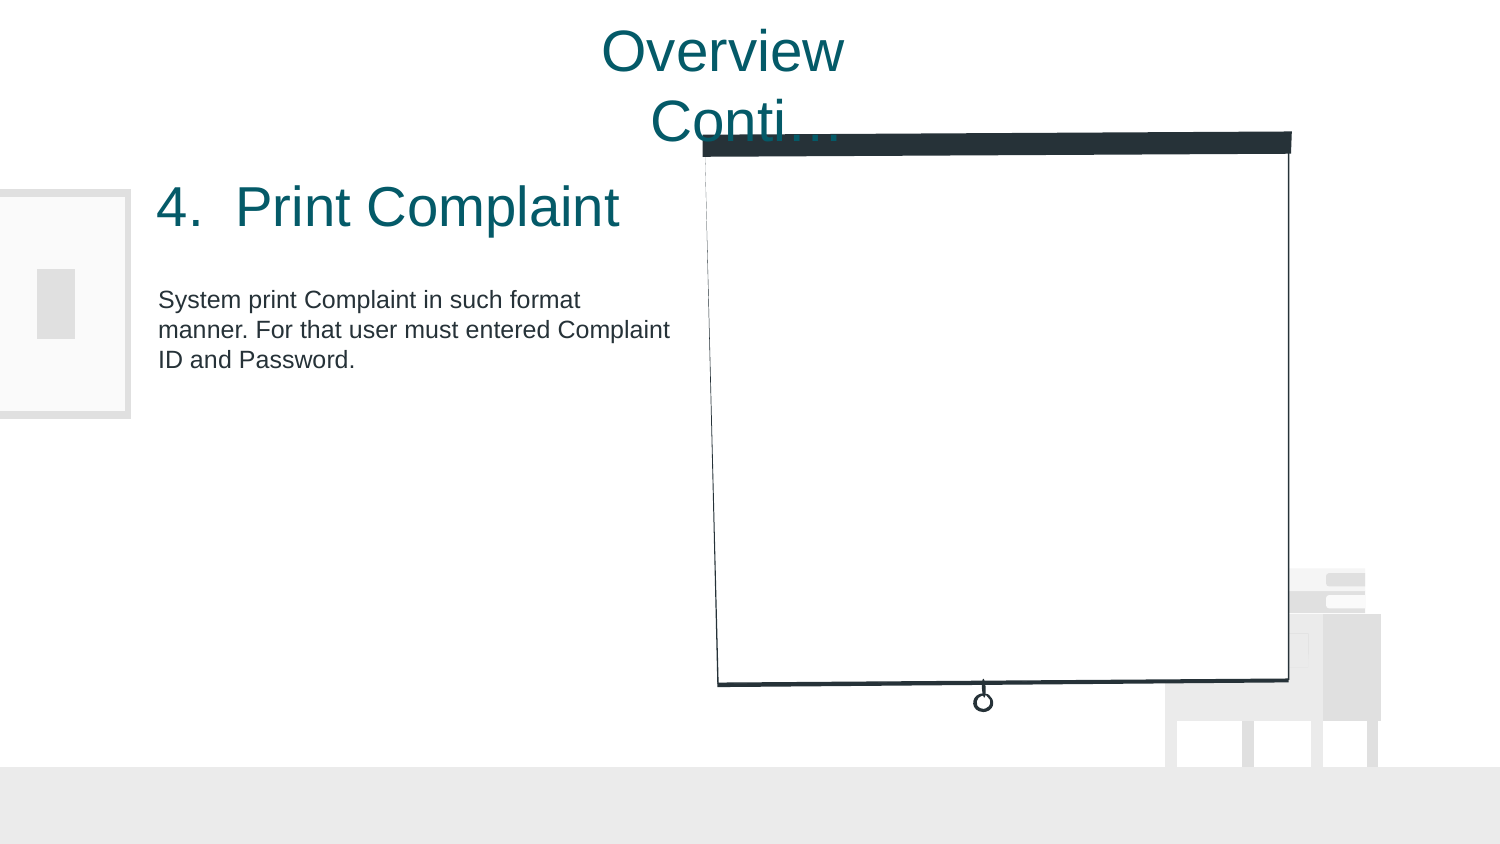

Overview Conti…

# 4.  Print Complaint
System print Complaint in such format manner. For that user must entered Complaint ID and Password.